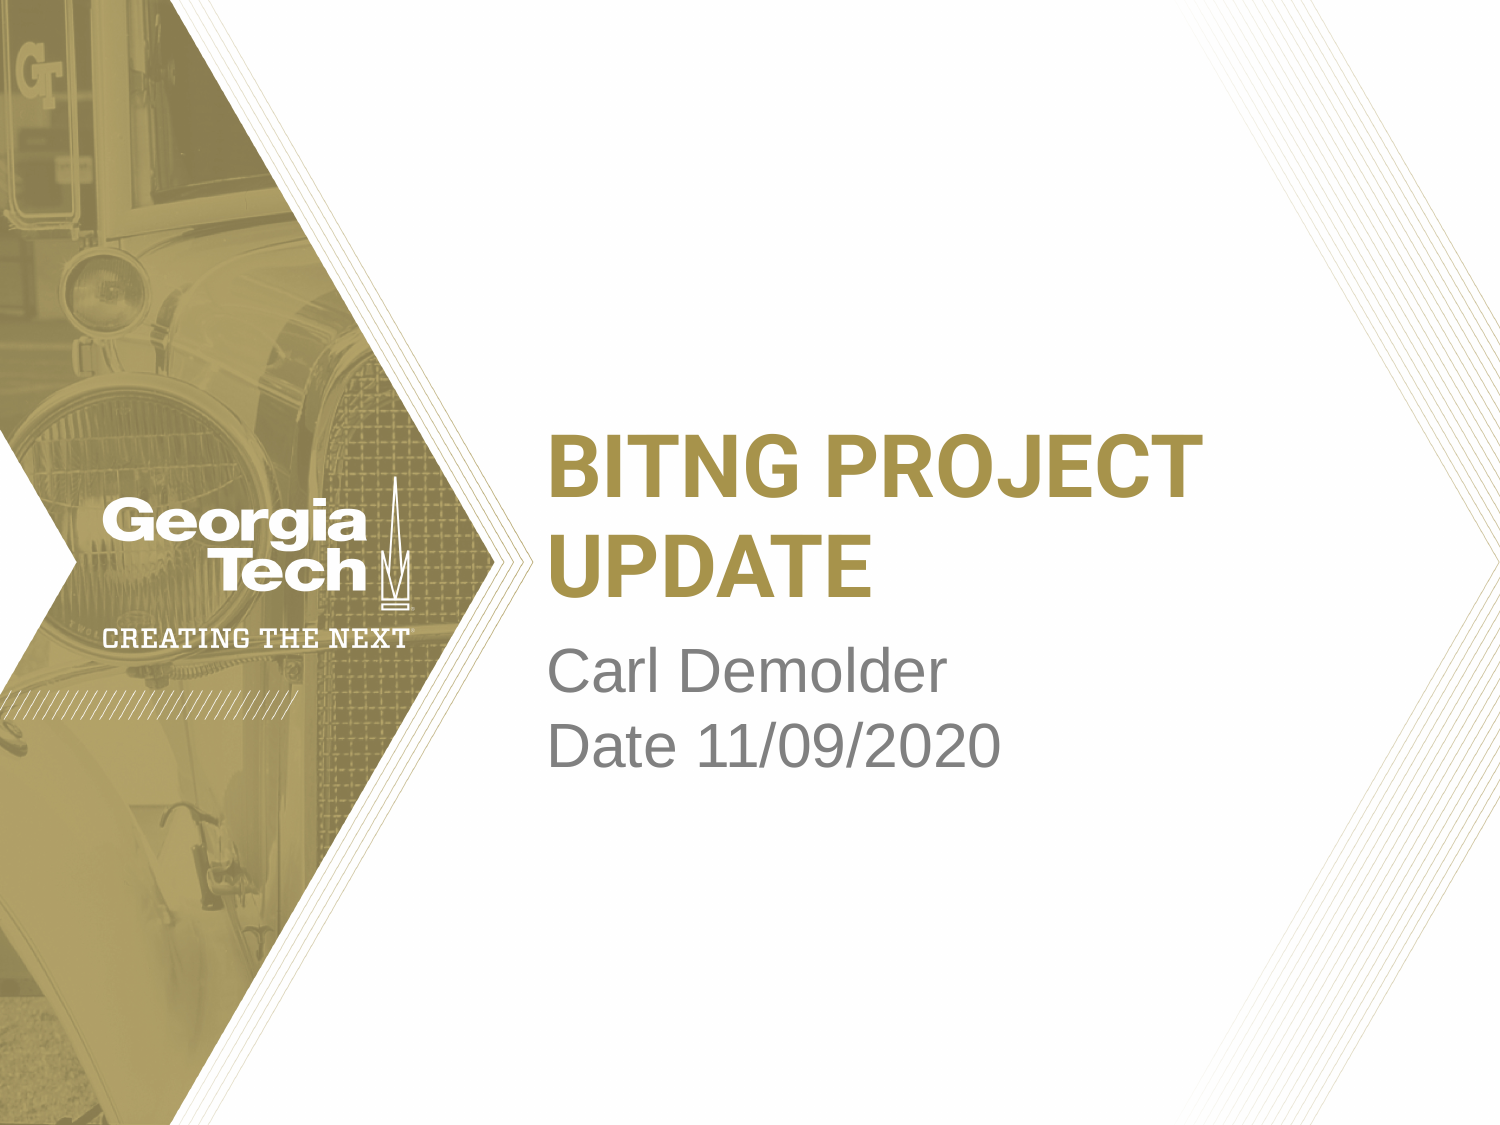

# BITNG PROJECT UPDATE
Carl Demolder
Date 11/09/2020